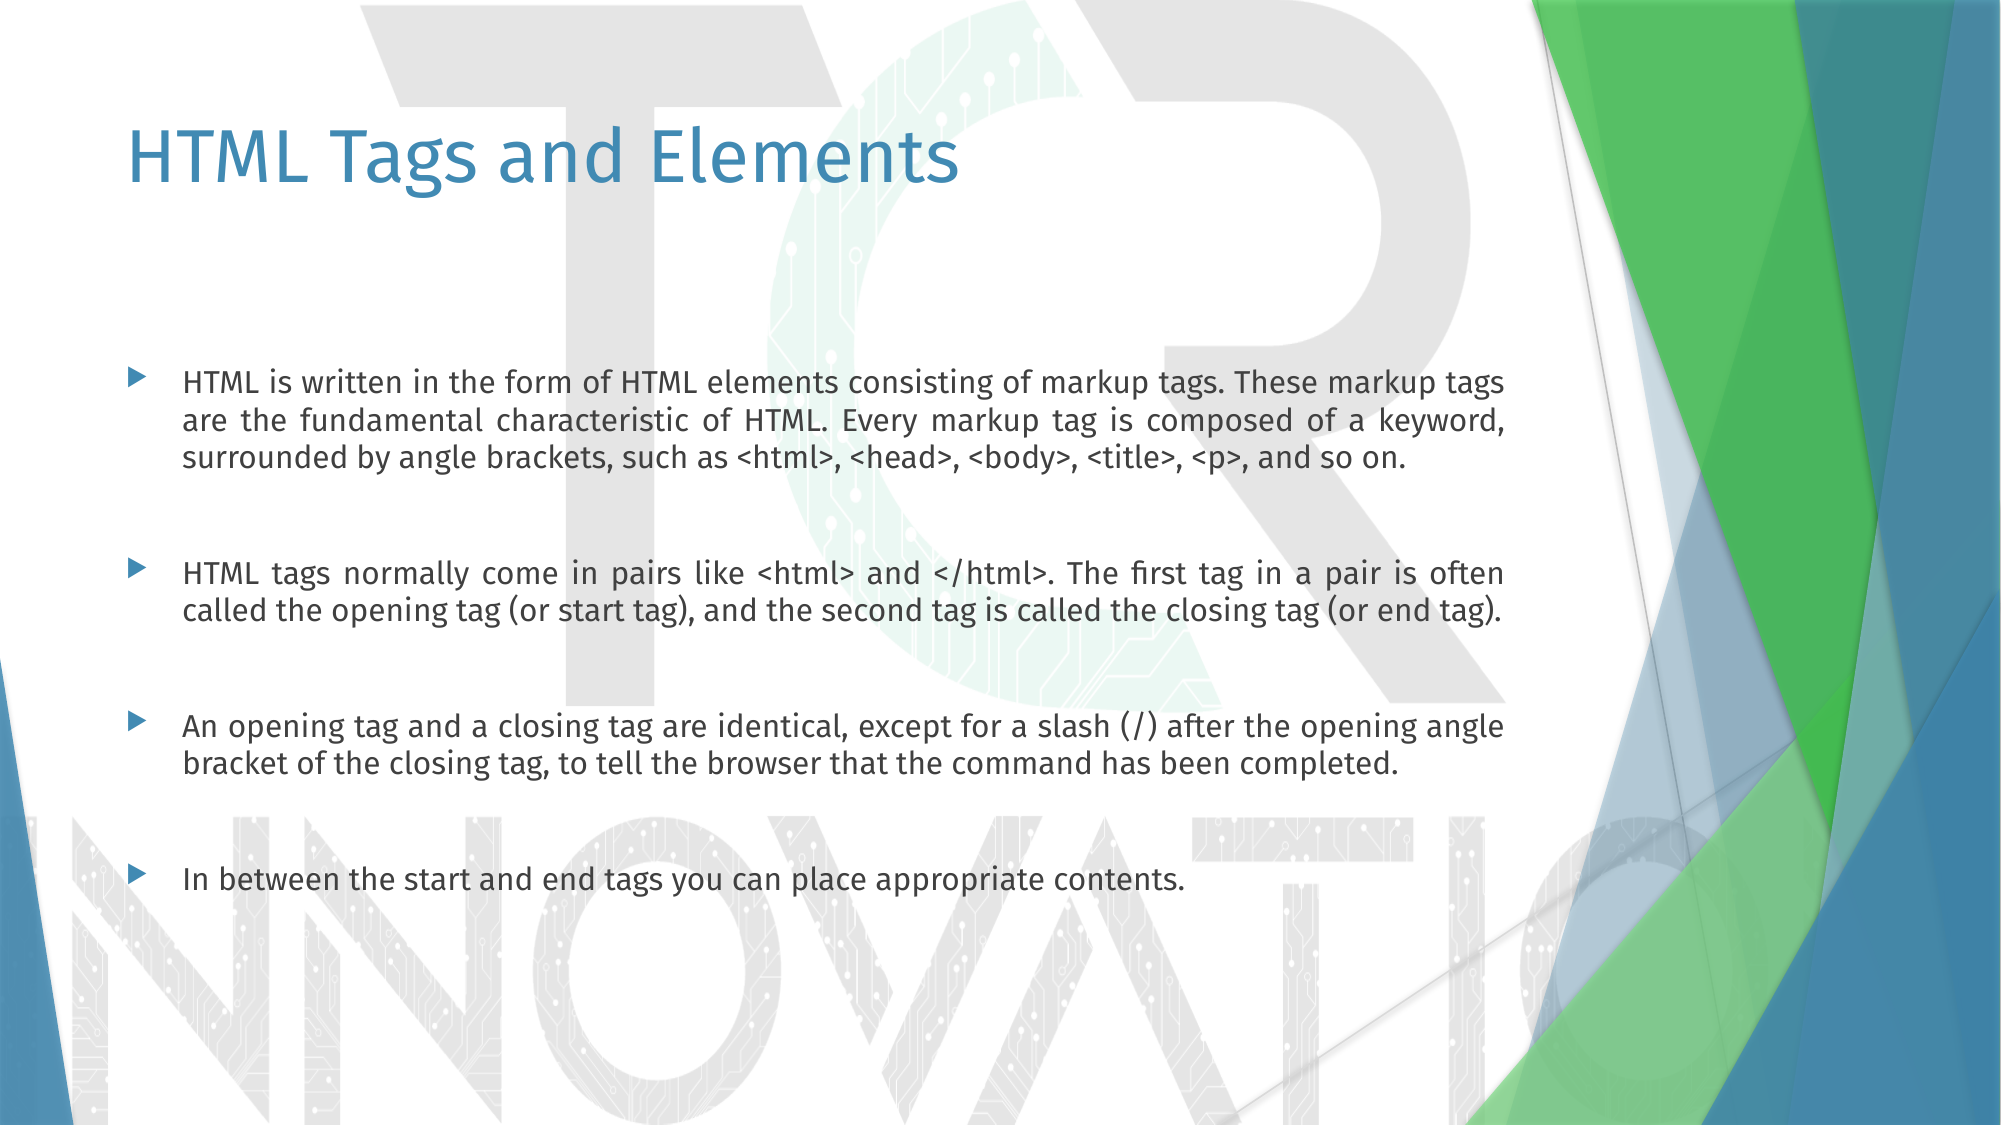

# HTML Tags and Elements
HTML is written in the form of HTML elements consisting of markup tags. These markup tags are the fundamental characteristic of HTML. Every markup tag is composed of a keyword, surrounded by angle brackets, such as <html>, <head>, <body>, <title>, <p>, and so on.

HTML tags normally come in pairs like <html> and </html>. The first tag in a pair is often called the opening tag (or start tag), and the second tag is called the closing tag (or end tag).

An opening tag and a closing tag are identical, except for a slash (/) after the opening angle bracket of the closing tag, to tell the browser that the command has been completed.

In between the start and end tags you can place appropriate contents.